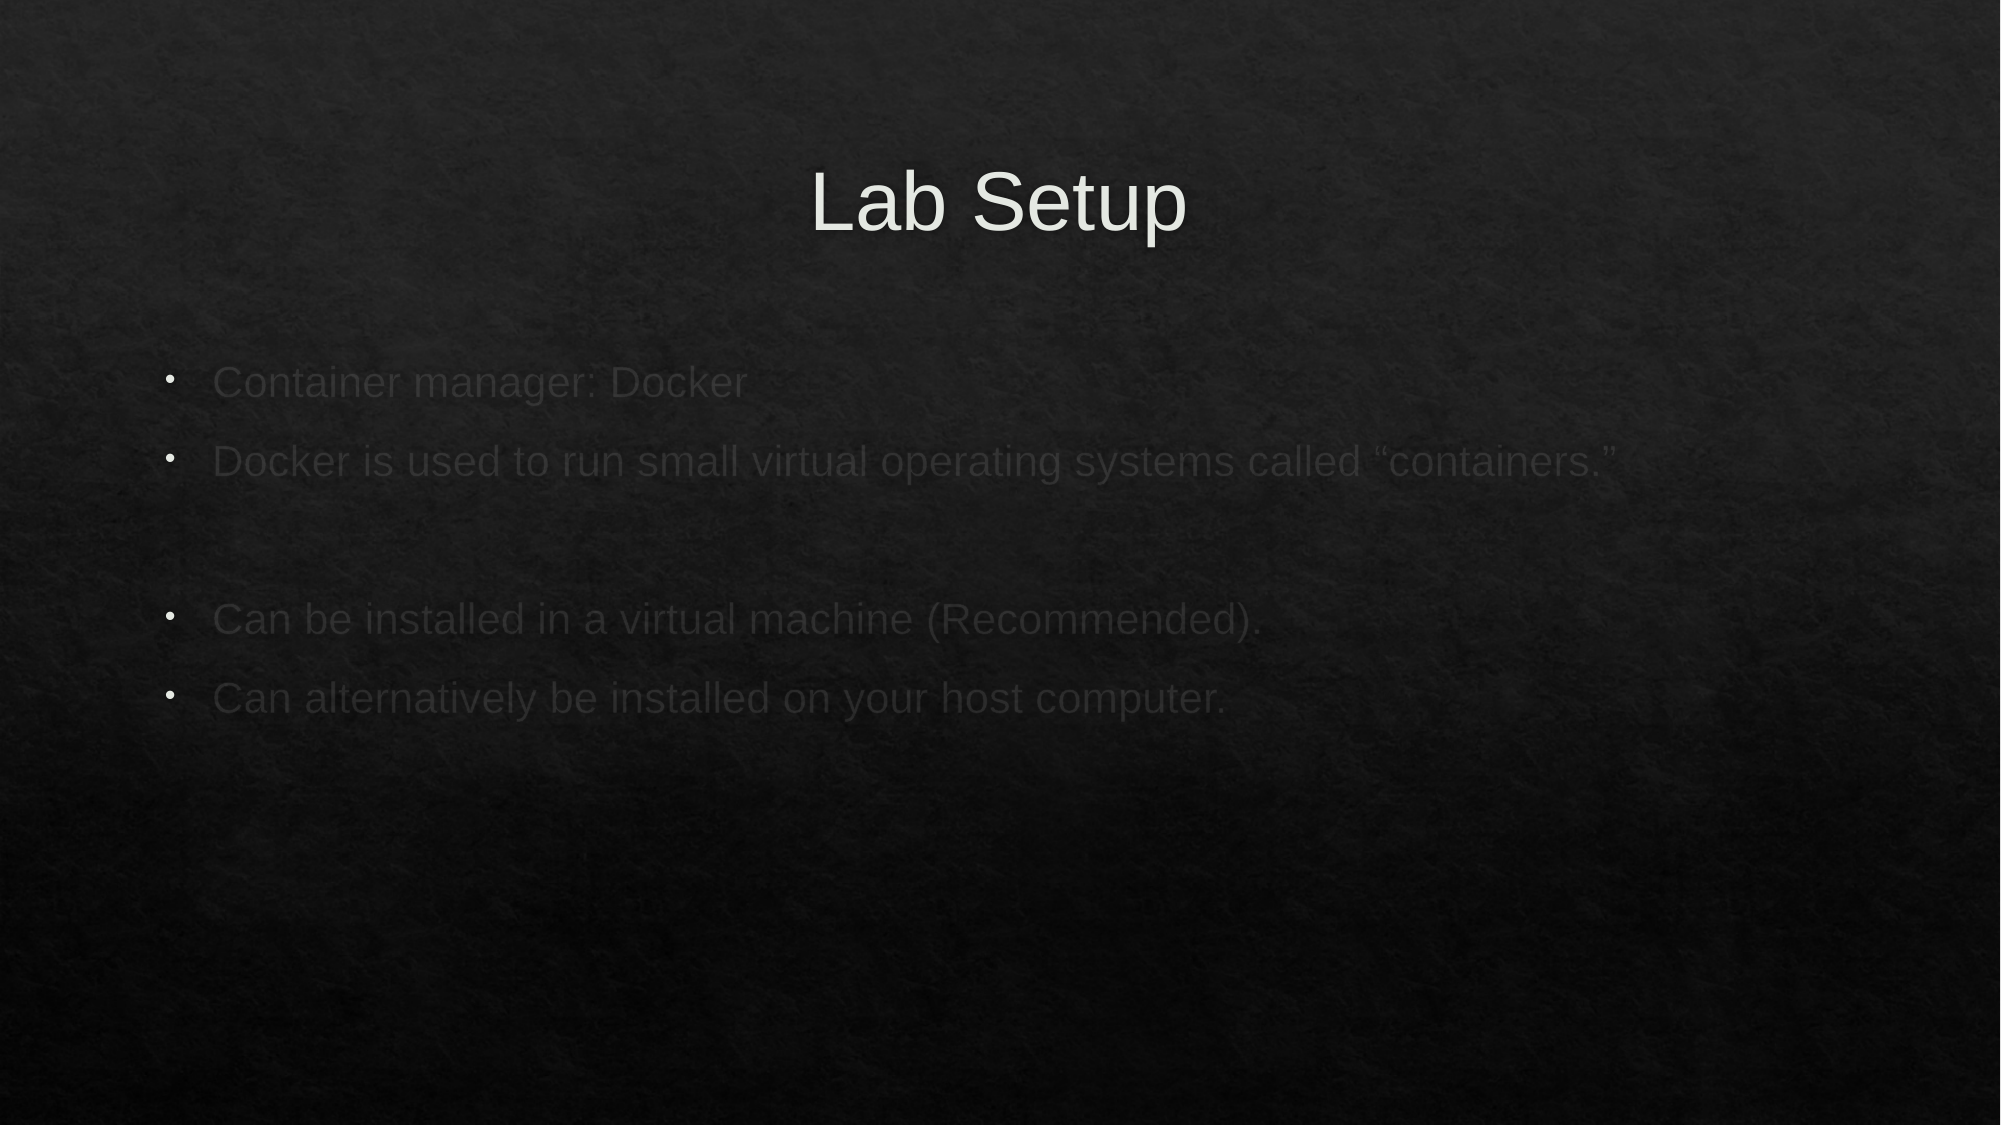

# Lab Setup
Container manager: Docker
Docker is used to run small virtual operating systems called “containers.”

Can be installed in a virtual machine (Recommended).
Can alternatively be installed on your host computer.